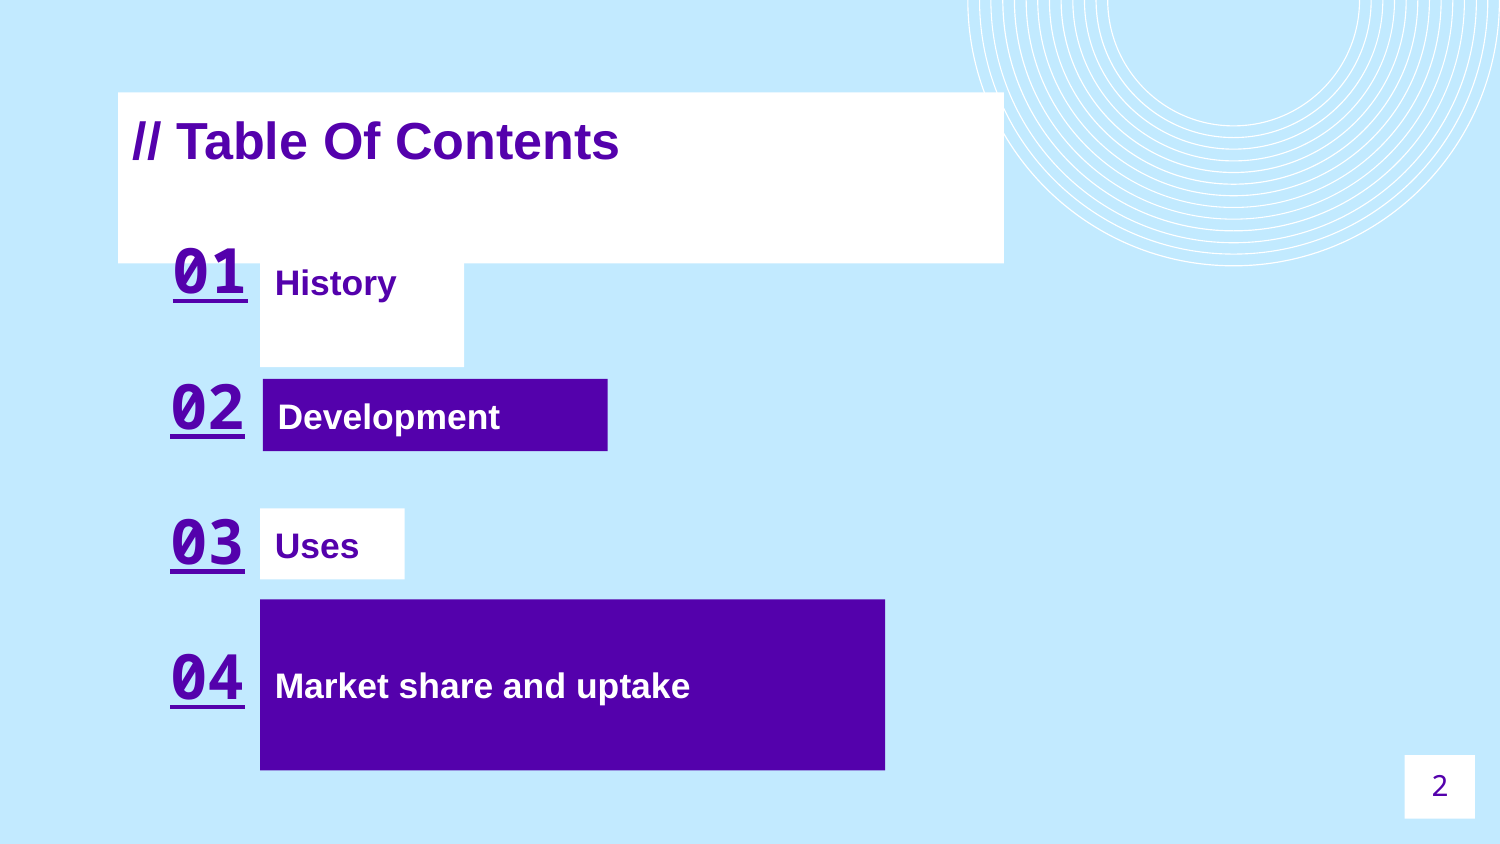

// Table Of Contents
01
# History
02
Development
03
Uses
04
Market share and uptake
2